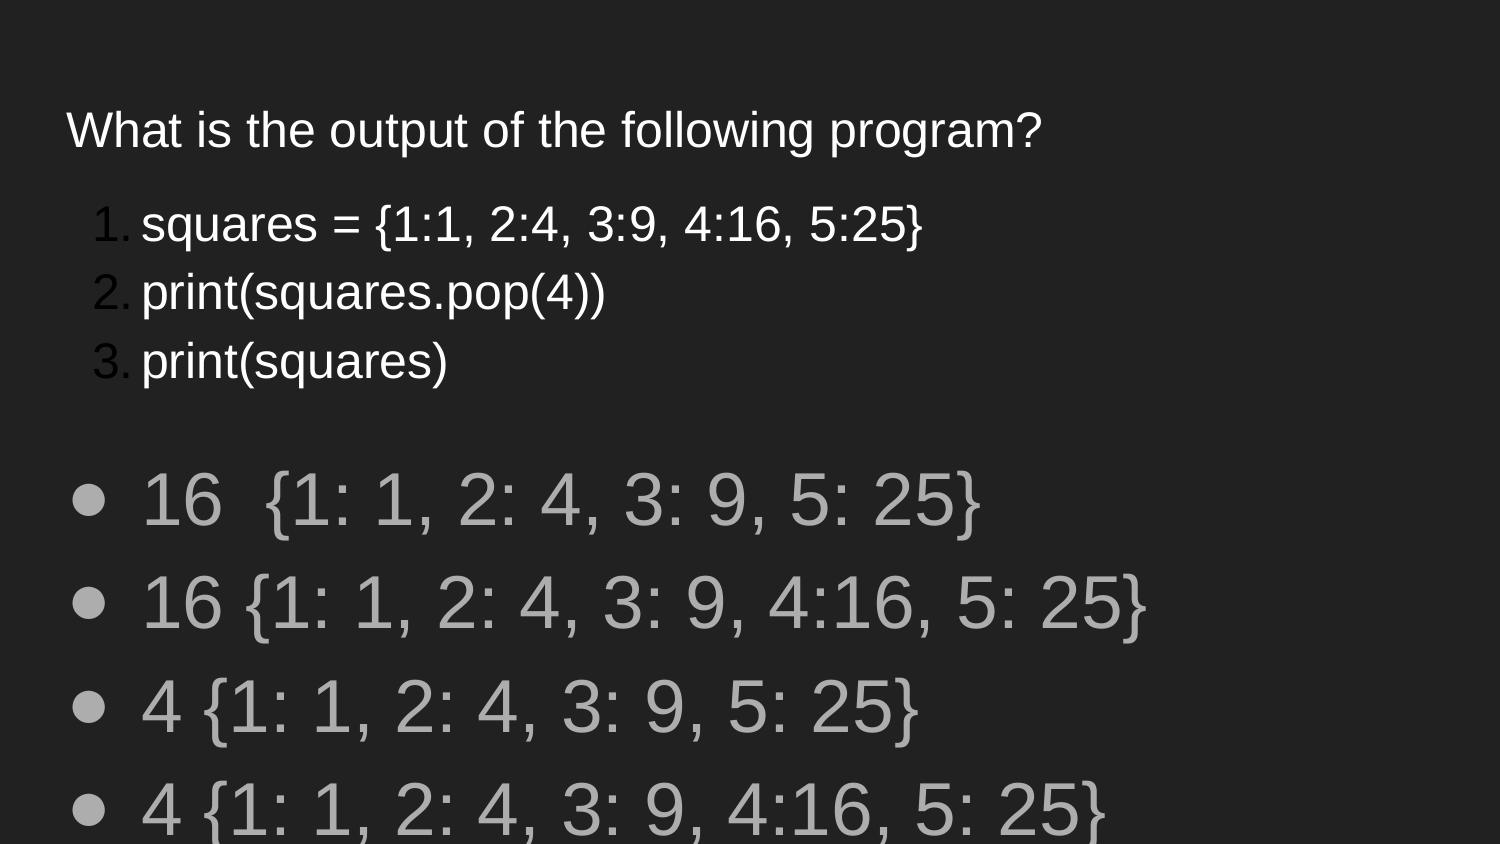

# What is the output of the following program?
squares = {1:1, 2:4, 3:9, 4:16, 5:25}
print(squares.pop(4))
print(squares)

16  {1: 1, 2: 4, 3: 9, 5: 25}
16 {1: 1, 2: 4, 3: 9, 4:16, 5: 25}
4 {1: 1, 2: 4, 3: 9, 5: 25}
4 {1: 1, 2: 4, 3: 9, 4:16, 5: 25}